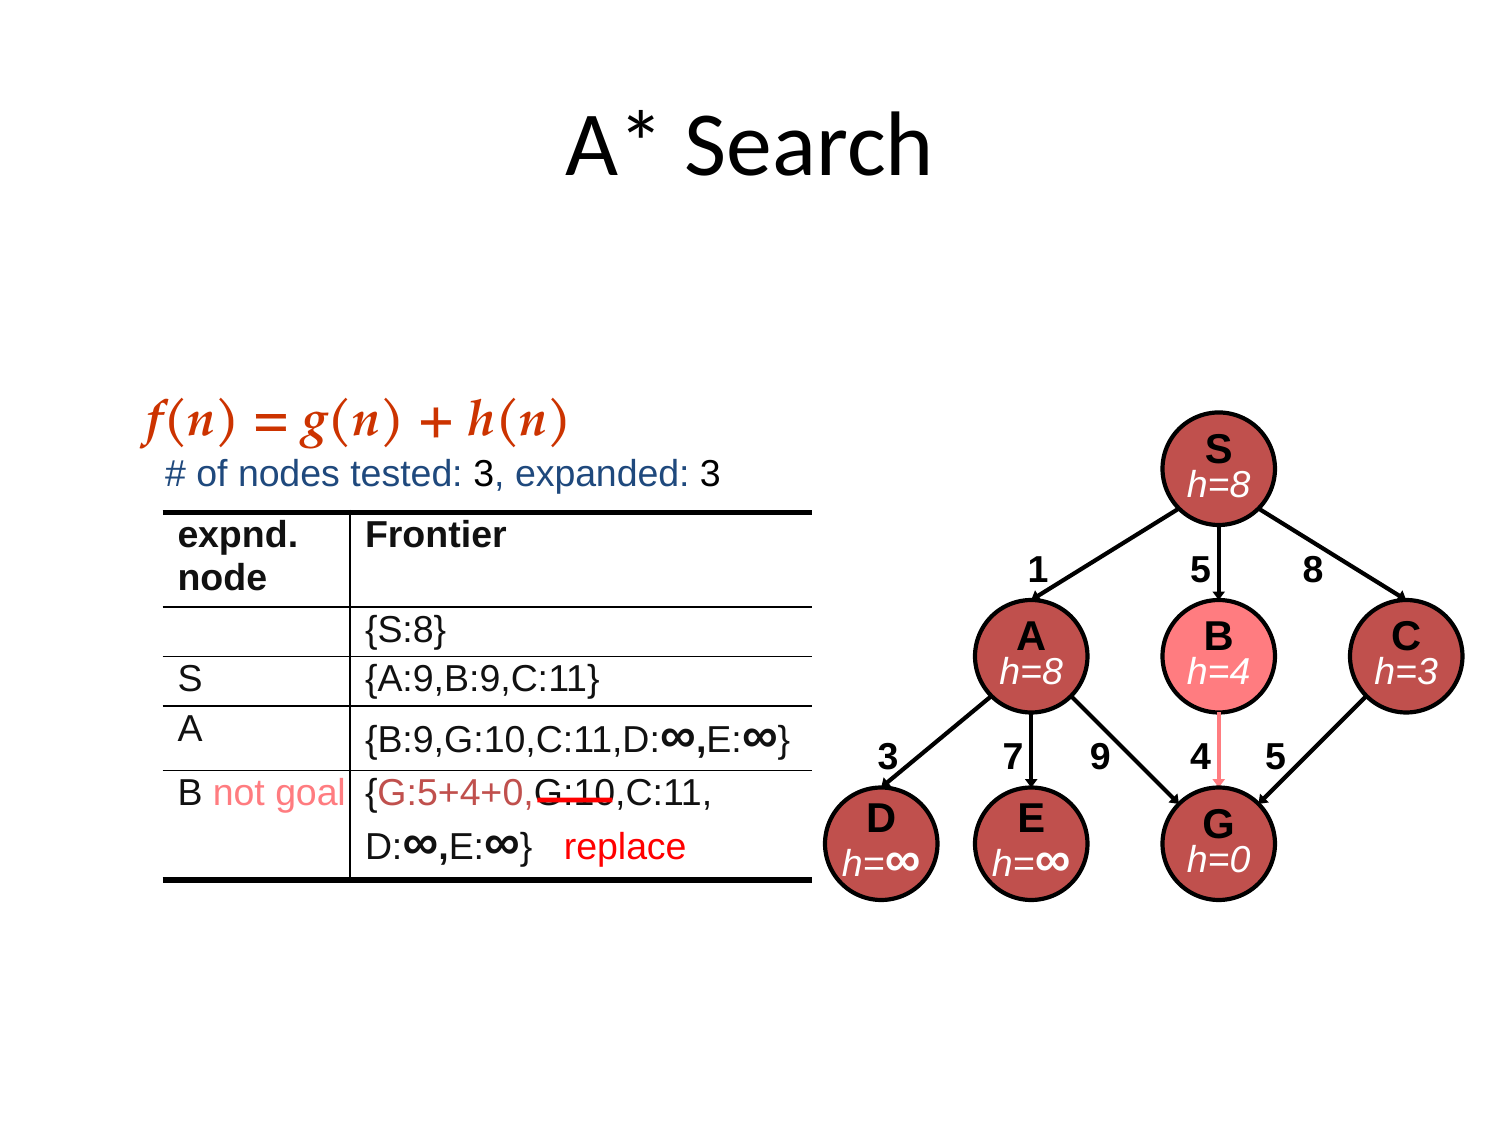

# A* Search
 f(n) = g(n) + h(n)
S
h=8
# of nodes tested: 3, expanded: 3
| expnd. node | Frontier |
| --- | --- |
|  | {S:8} |
| S | {A:9,B:9,C:11} |
| A | {B:9,G:10,C:11,D:∞,E:∞} |
| B not goal | {G:5+4+0,G:10,C:11, D:∞,E:∞} replace |
1
5
8
A
h=8
B
h=4
C
h=3
3
7
9
4
5
D
h=∞
E
h=∞
G
h=0